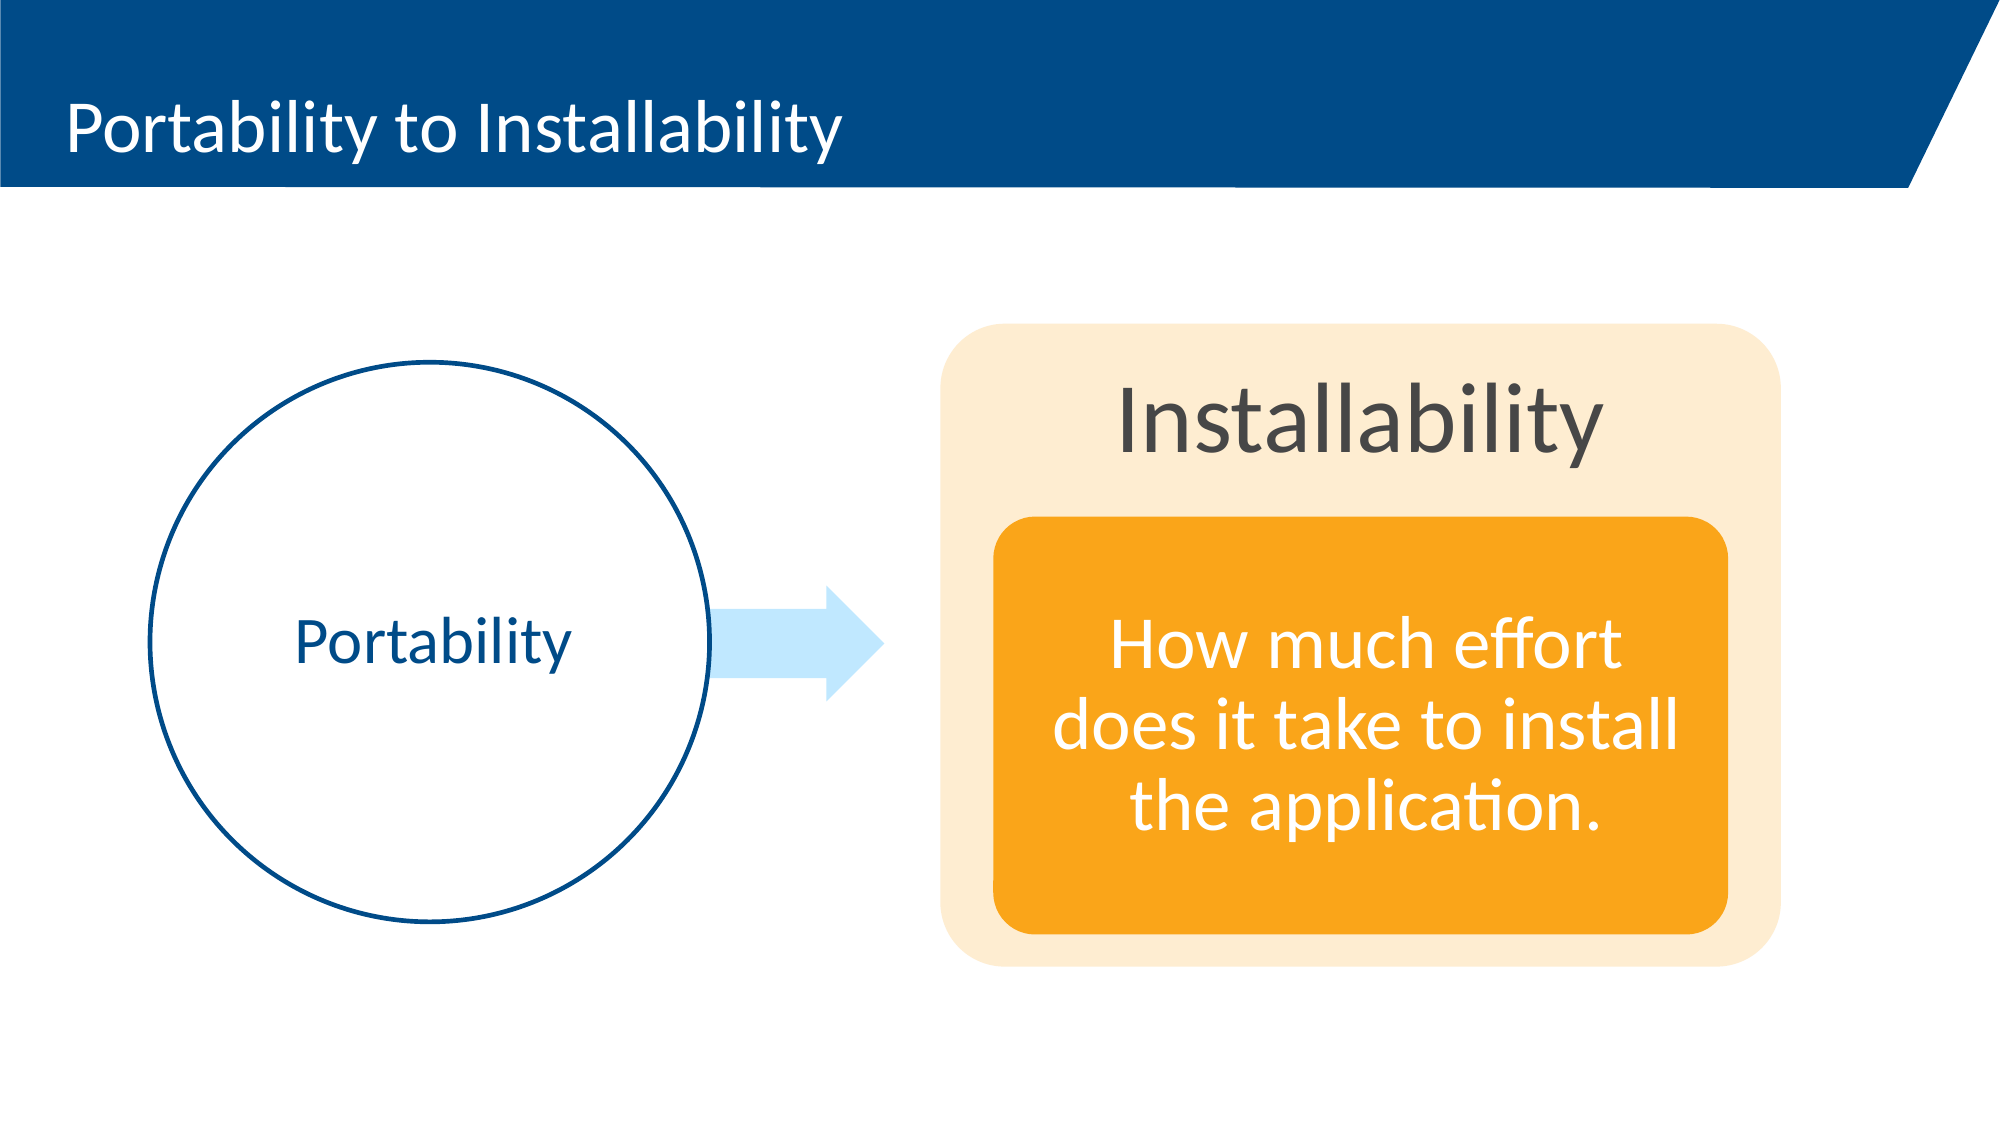

# Portability to Installability
Installability
How much effort does it take to install the application.

Portability